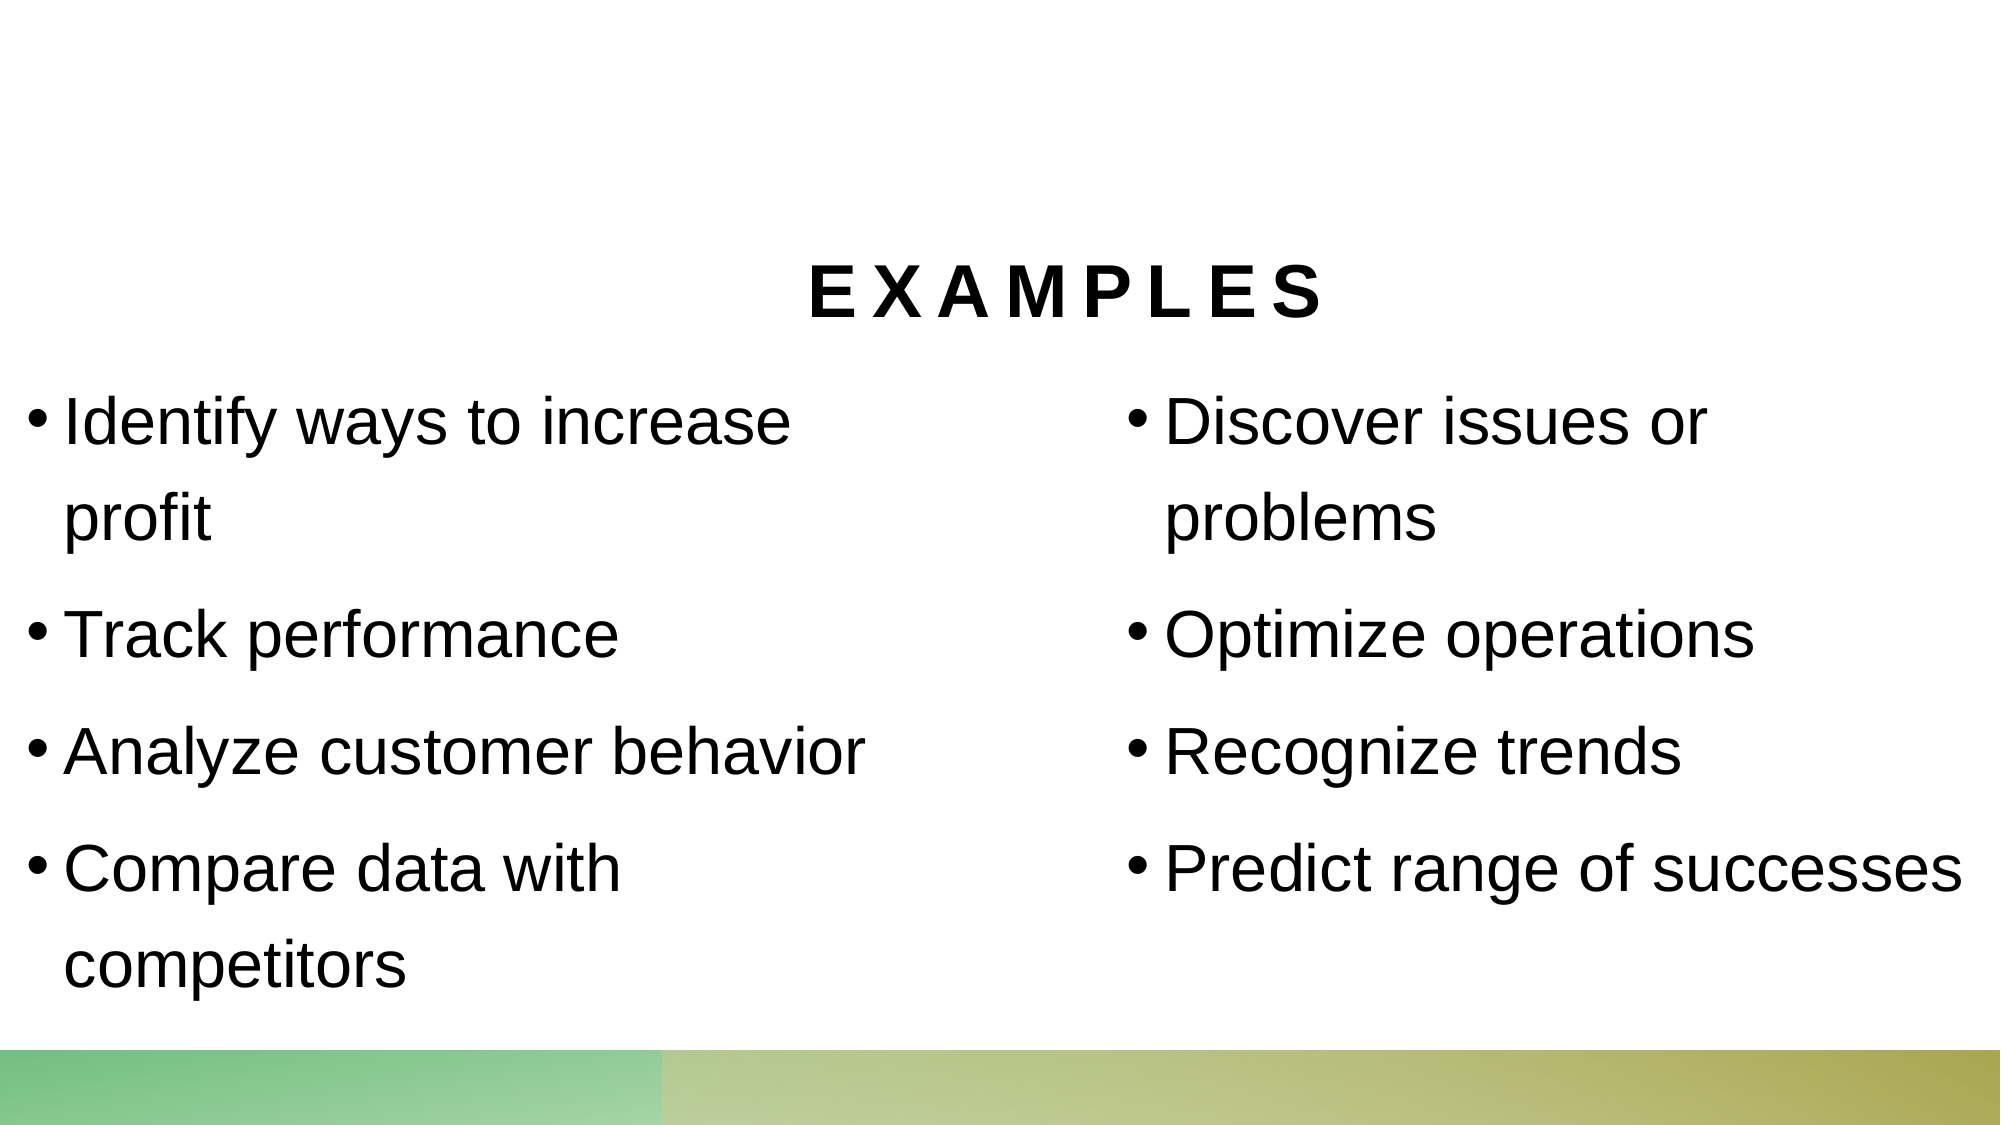

# Examples
Identify ways to increase profit
Track performance
Analyze customer behavior
Compare data with competitors
Discover issues or problems
Optimize operations
Recognize trends
Predict range of successes